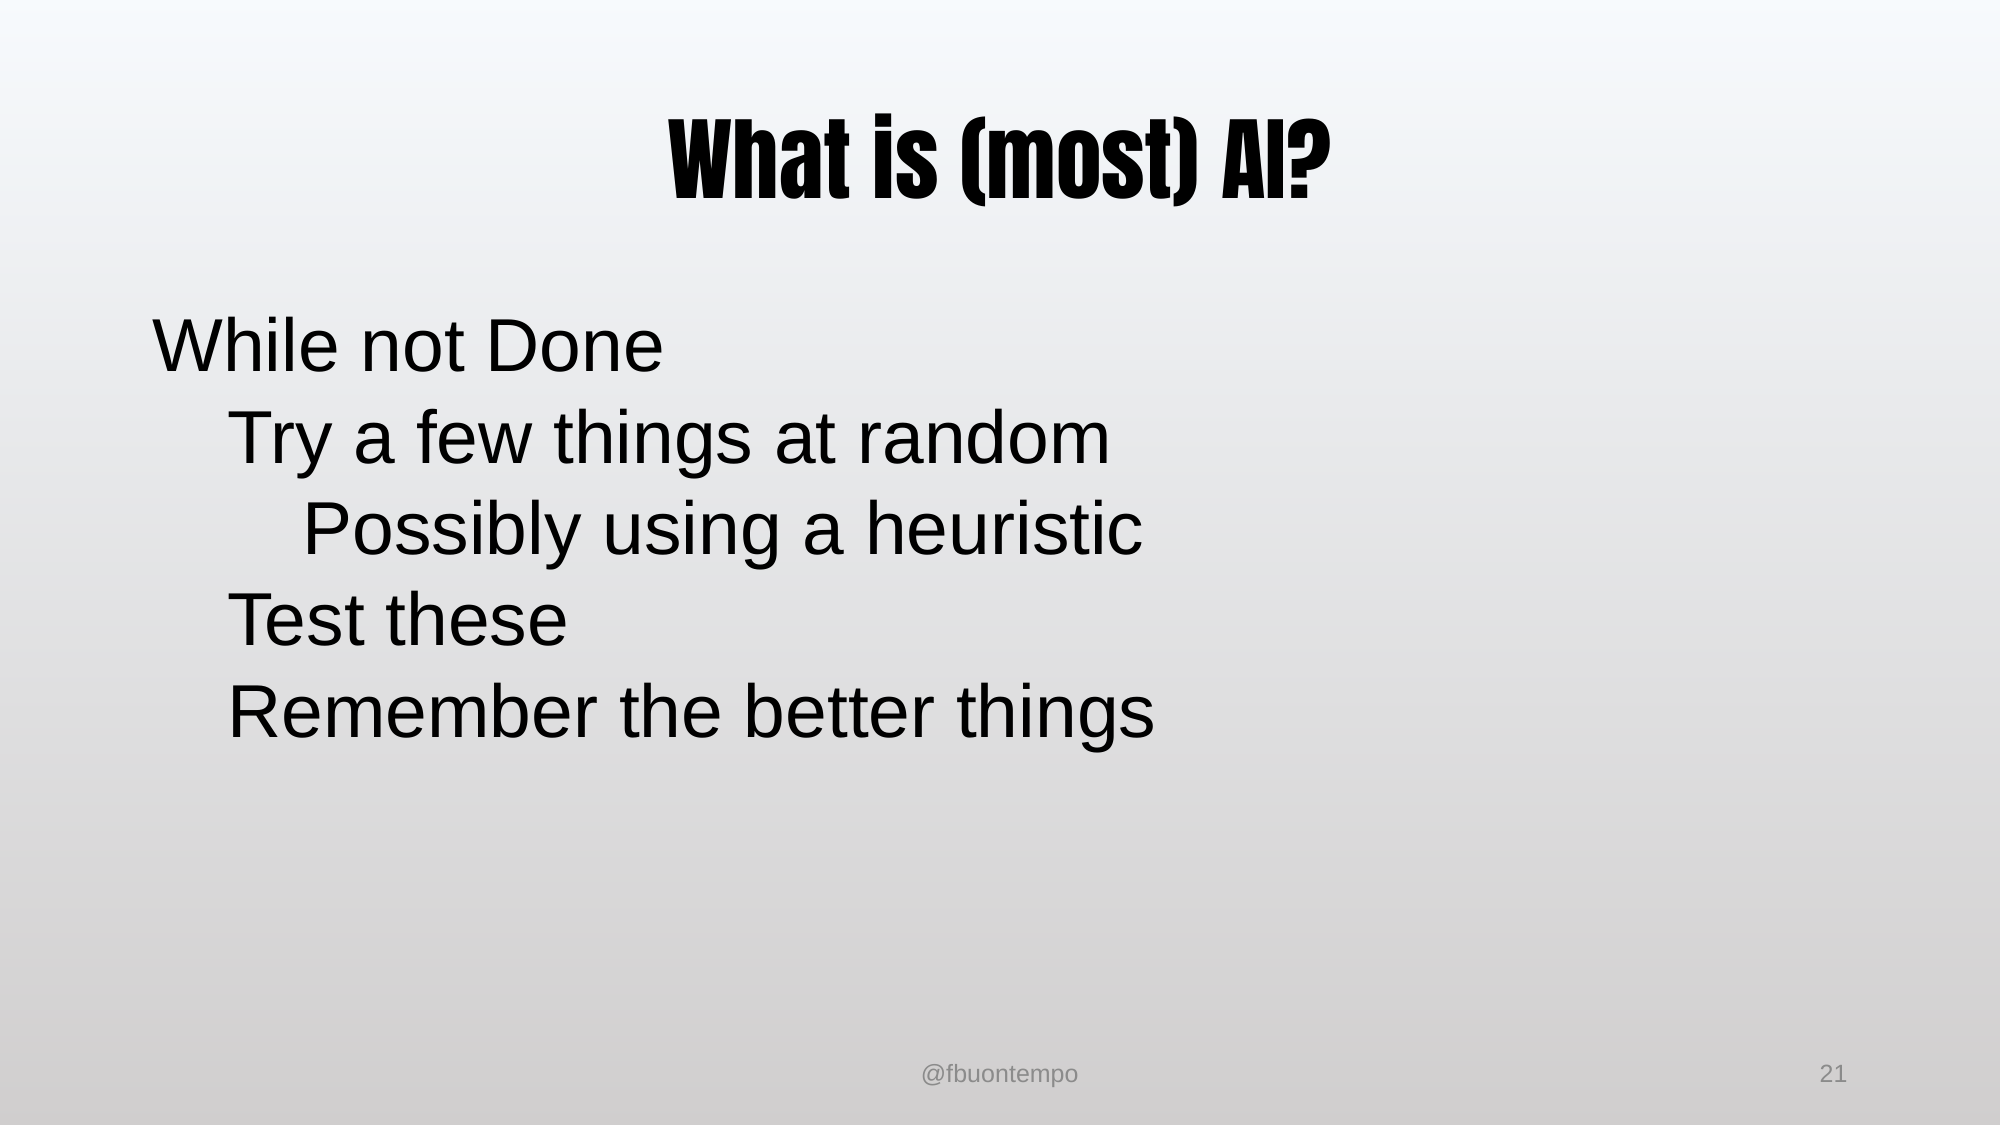

# What is (most) AI?
While not Done
Try a few things at random
Possibly using a heuristic
Test these
Remember the better things

@fbuontempo
21